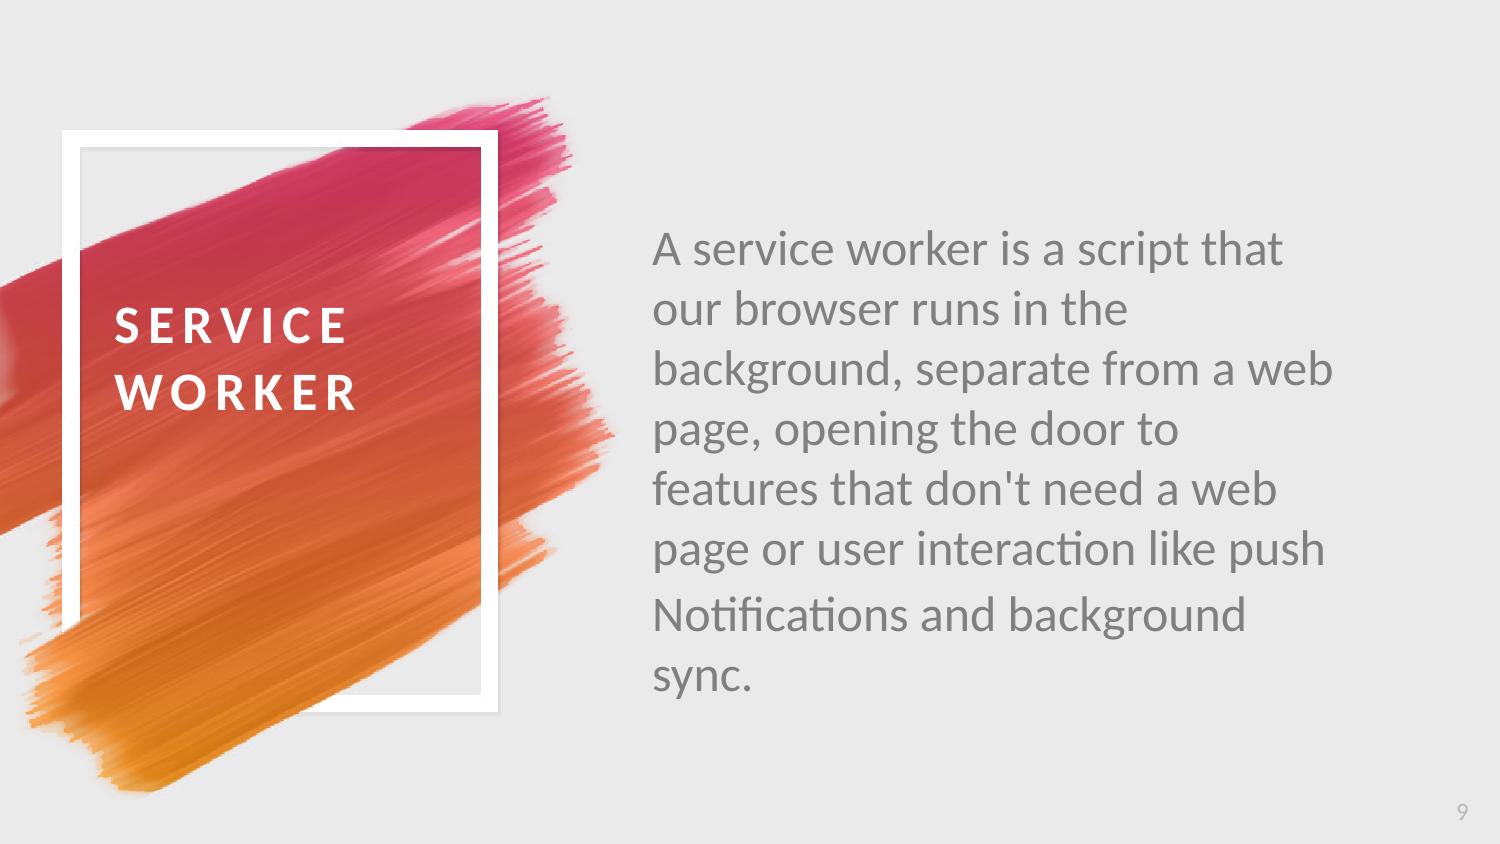

A service worker is a script that our browser runs in the background, separate from a web page, opening the door to features that don't need a web page or user interaction like push
Notifications and background sync.
SERVICE
WORKER

9